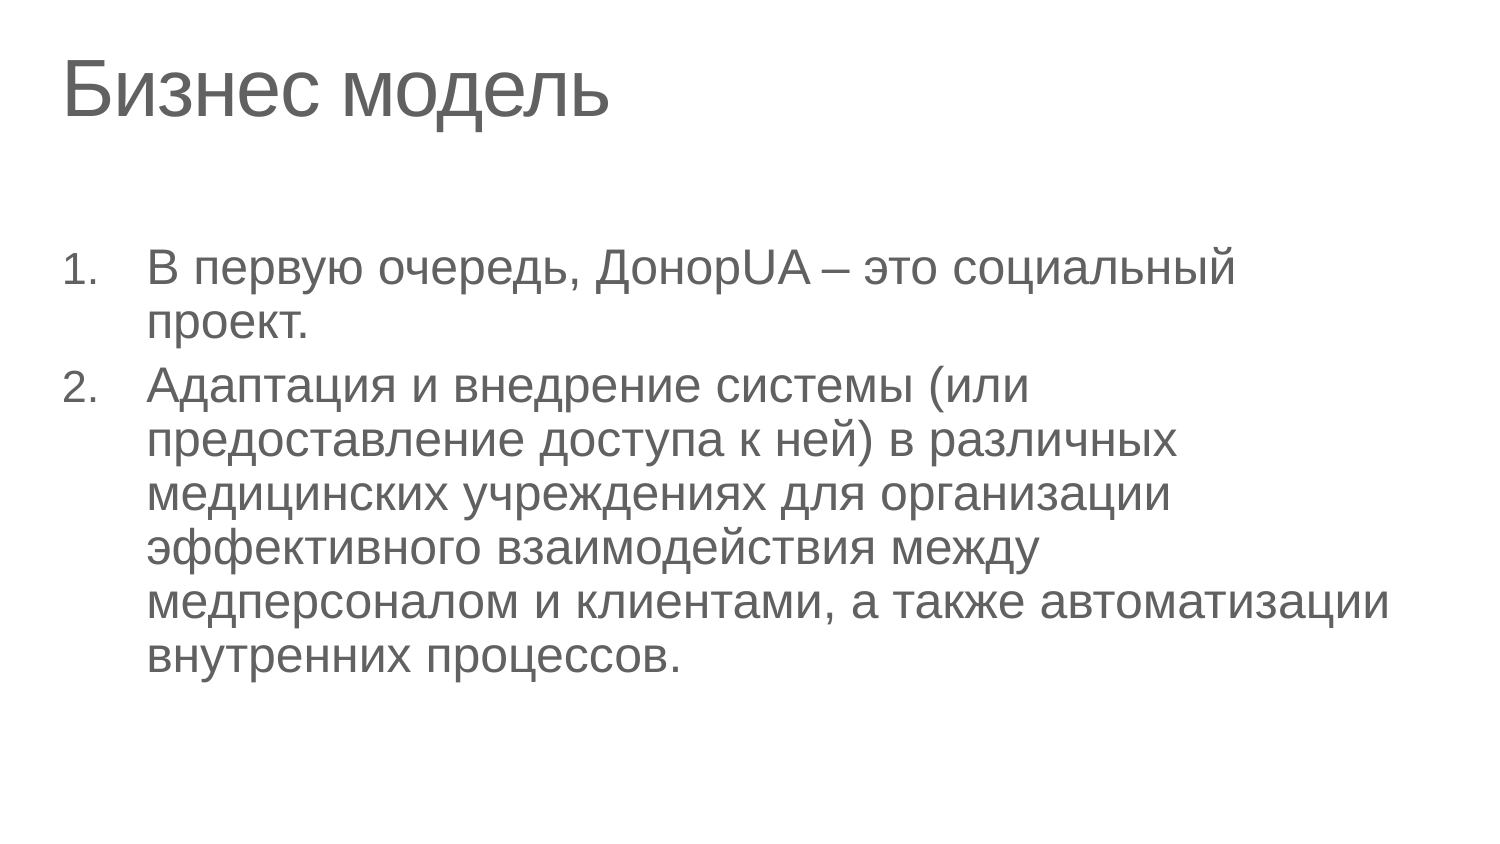

# Бизнес модель

В первую очередь, ДонорUA – это социальный проект.
Адаптация и внедрение системы (или предоставление доступа к ней) в различных медицинских учреждениях для организации эффективного взаимодействия между медперсоналом и клиентами, а также автоматизации внутренних процессов.